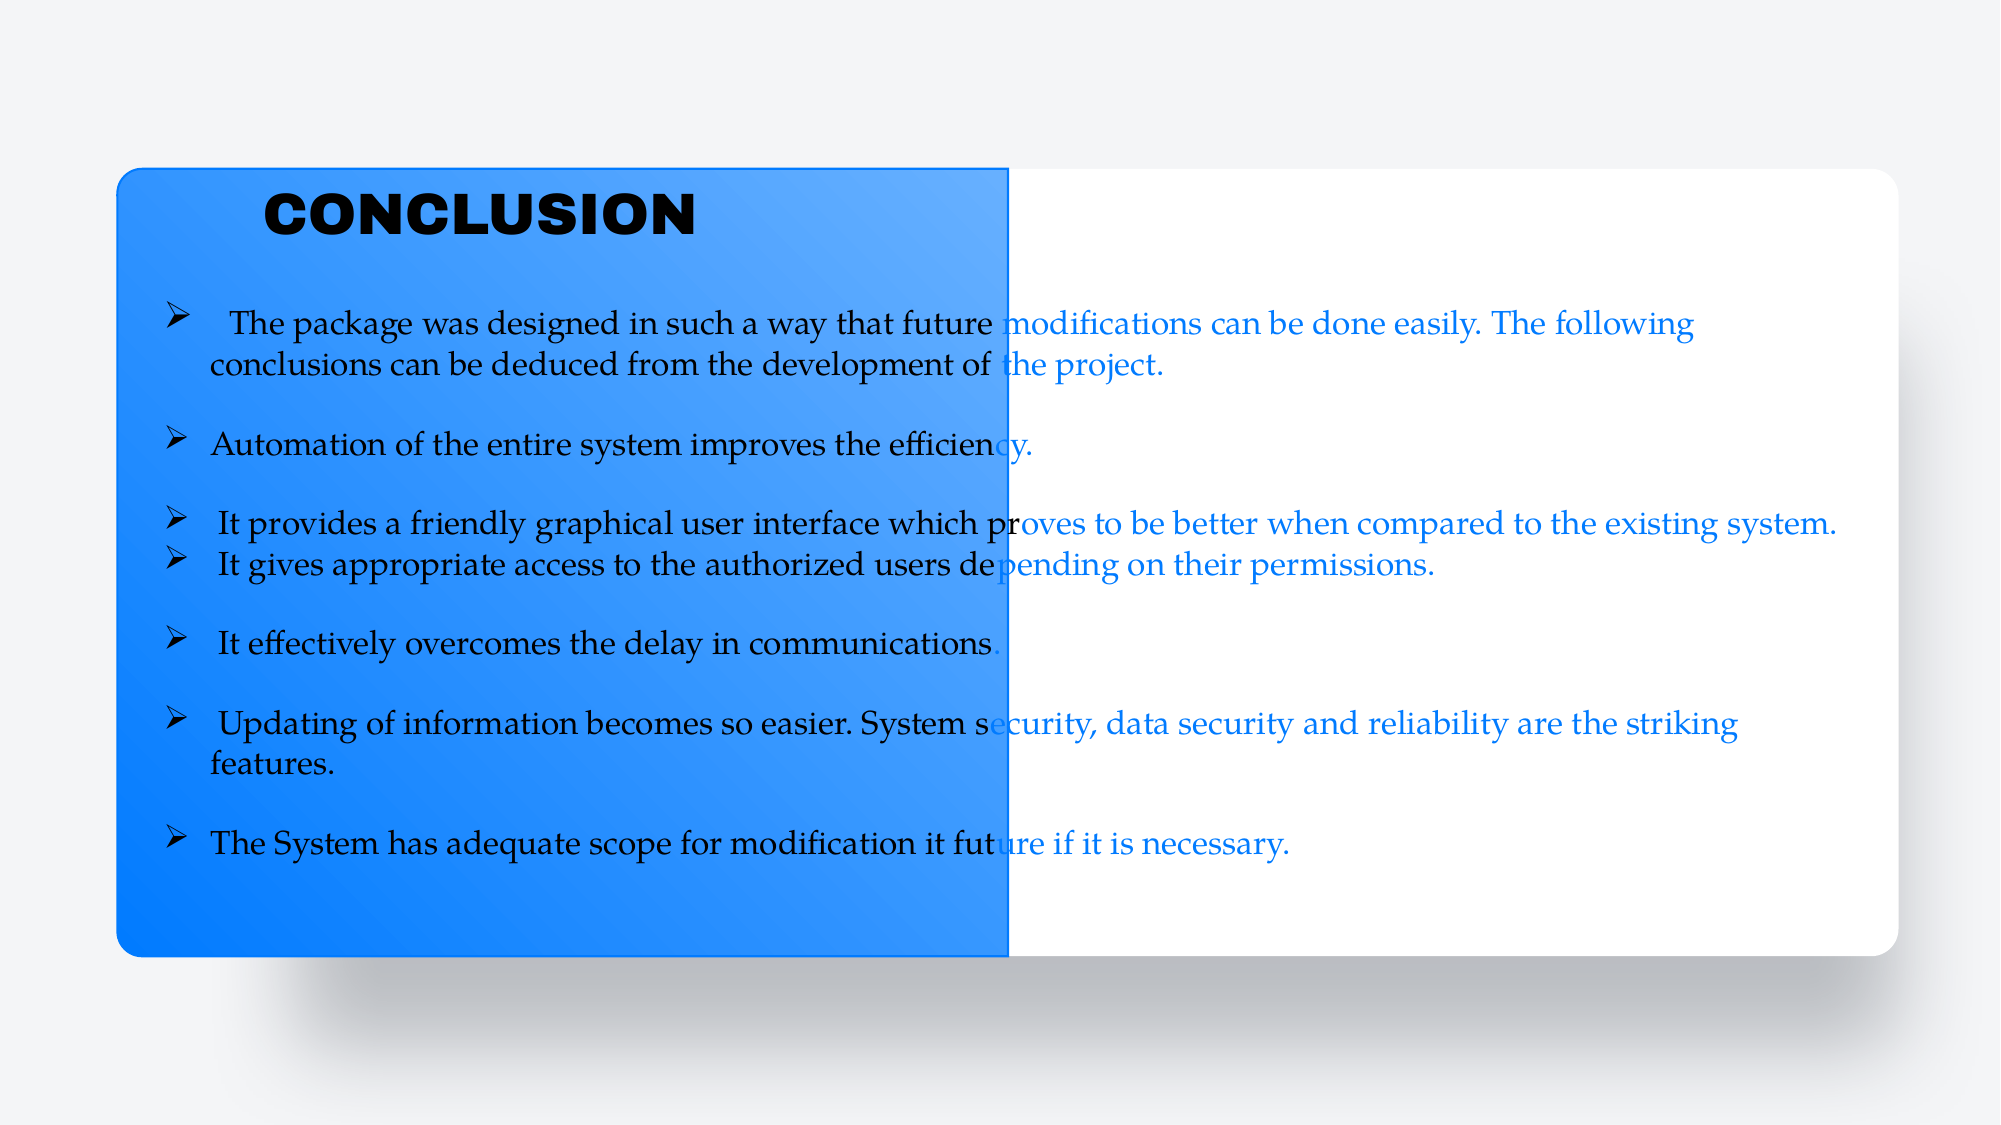

CONCLUSION
  The package was designed in such a way that future modifications can be done easily. The following conclusions can be deduced from the development of the project.

Automation of the entire system improves the efficiency.

 It provides a friendly graphical user interface which proves to be better when compared to the existing system.
 It gives appropriate access to the authorized users depending on their permissions.

 It effectively overcomes the delay in communications.

 Updating of information becomes so easier. System security, data security and reliability are the striking features.

The System has adequate scope for modification it future if it is necessary.